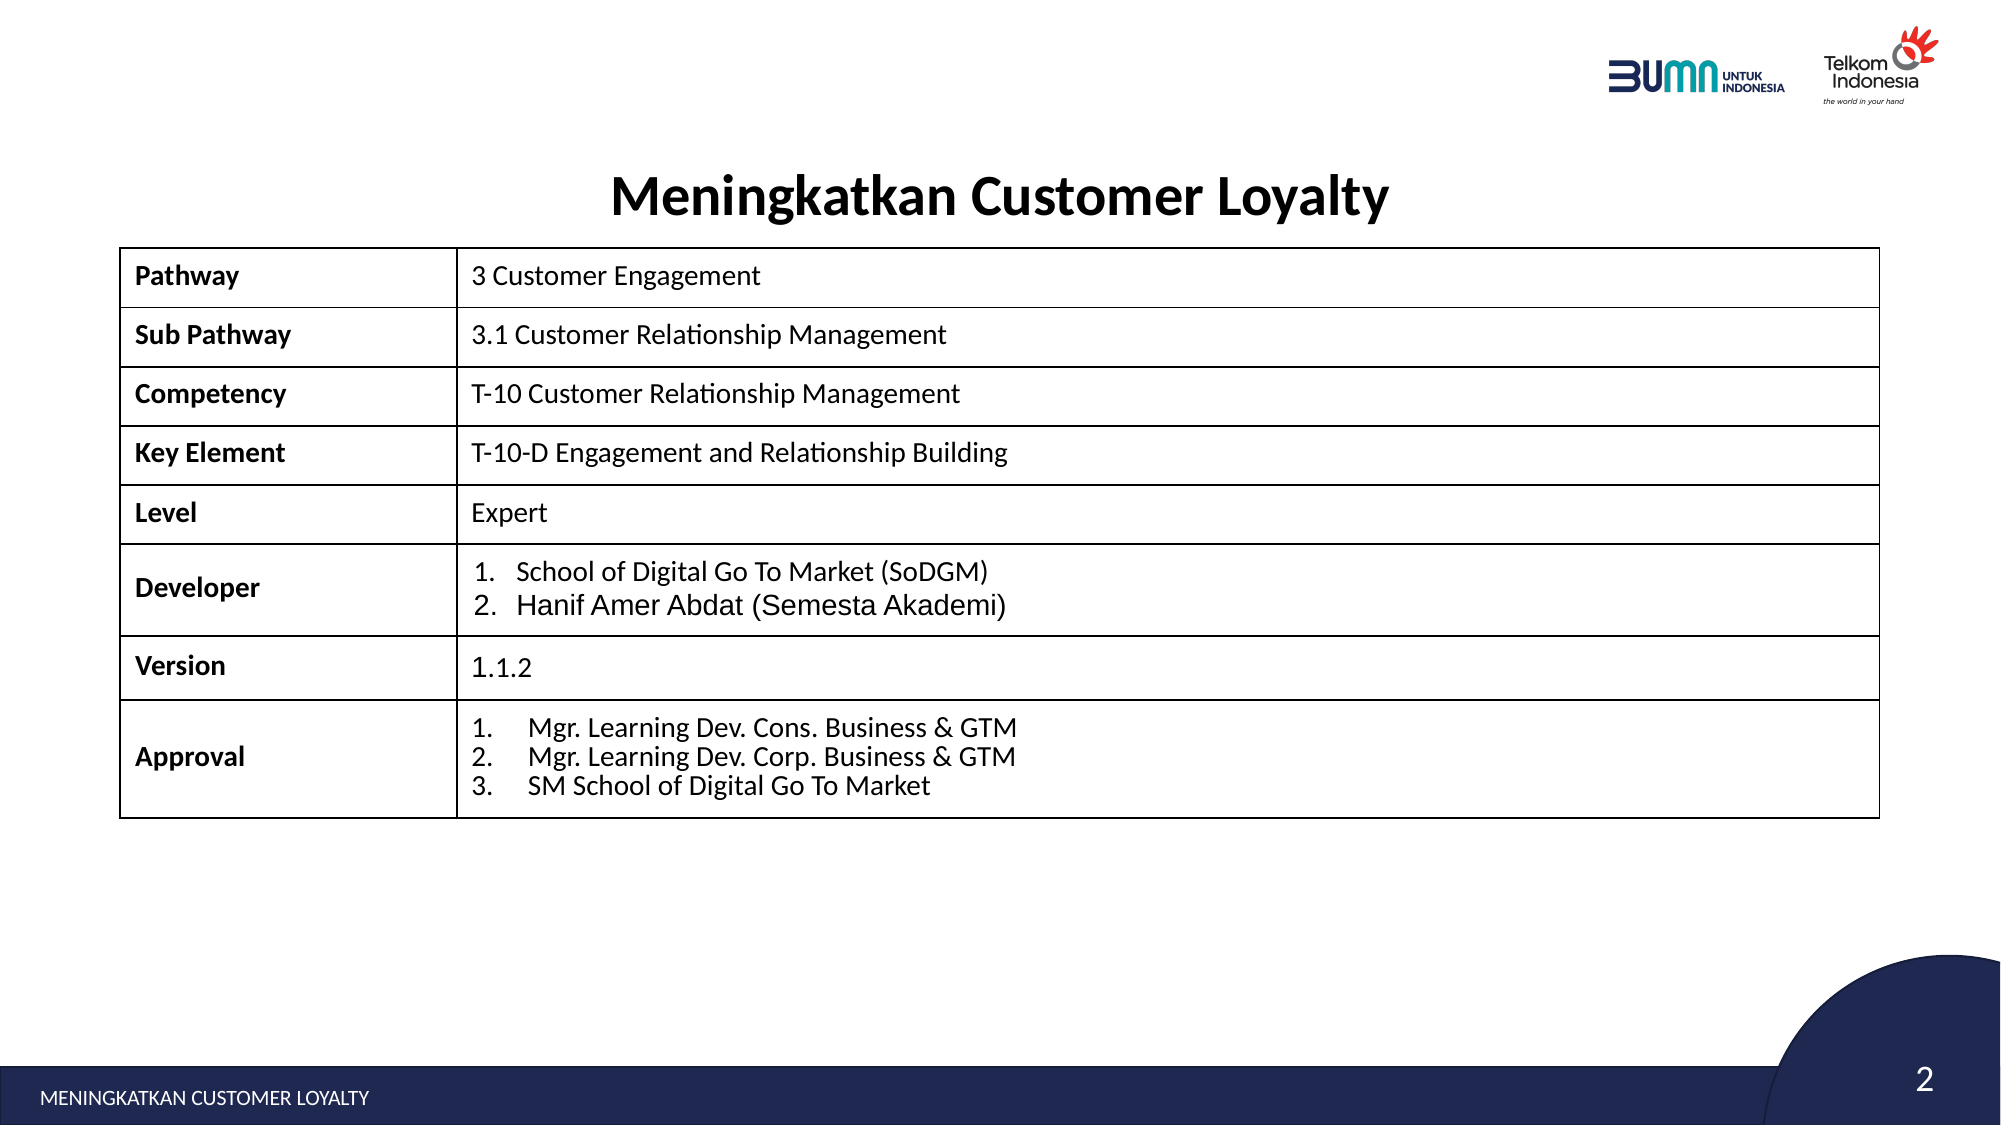

# Meningkatkan Customer Loyalty
| Pathway | 3 Customer Engagement |
| --- | --- |
| Sub Pathway | 3.1 Customer Relationship Management |
| Competency | T-10 Customer Relationship Management |
| Key Element | T-10-D Engagement and Relationship Building |
| Level | Expert |
| Developer | School of Digital Go To Market (SoDGM) Hanif Amer Abdat (Semesta Akademi) |
| Version | 1.1.2 |
| Approval | Mgr. Learning Dev. Cons. Business & GTM Mgr. Learning Dev. Corp. Business & GTM SM School of Digital Go To Market |
MENINGKATKAN CUSTOMER LOYALTY